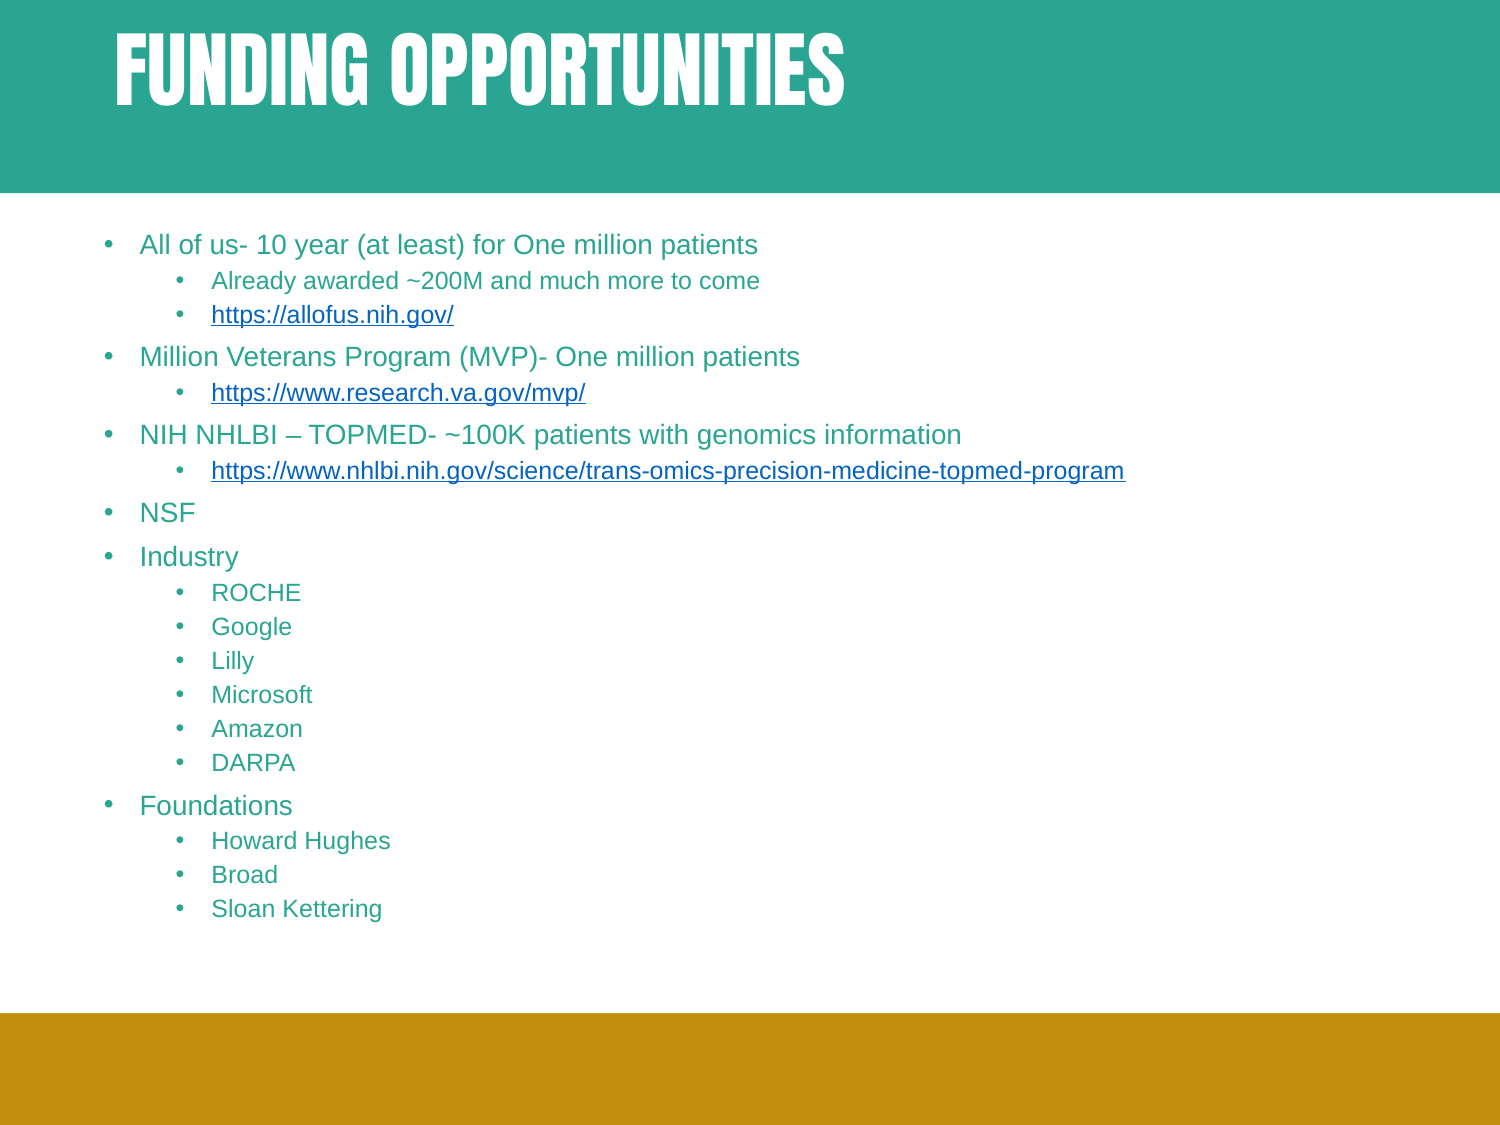

# Funding opportunities
All of us- 10 year (at least) for One million patients
Already awarded ~200M and much more to come
https://allofus.nih.gov/
Million Veterans Program (MVP)- One million patients
https://www.research.va.gov/mvp/
NIH NHLBI – TOPMED- ~100K patients with genomics information
https://www.nhlbi.nih.gov/science/trans-omics-precision-medicine-topmed-program
NSF
Industry
ROCHE
Google
Lilly
Microsoft
Amazon
DARPA
Foundations
Howard Hughes
Broad
Sloan Kettering